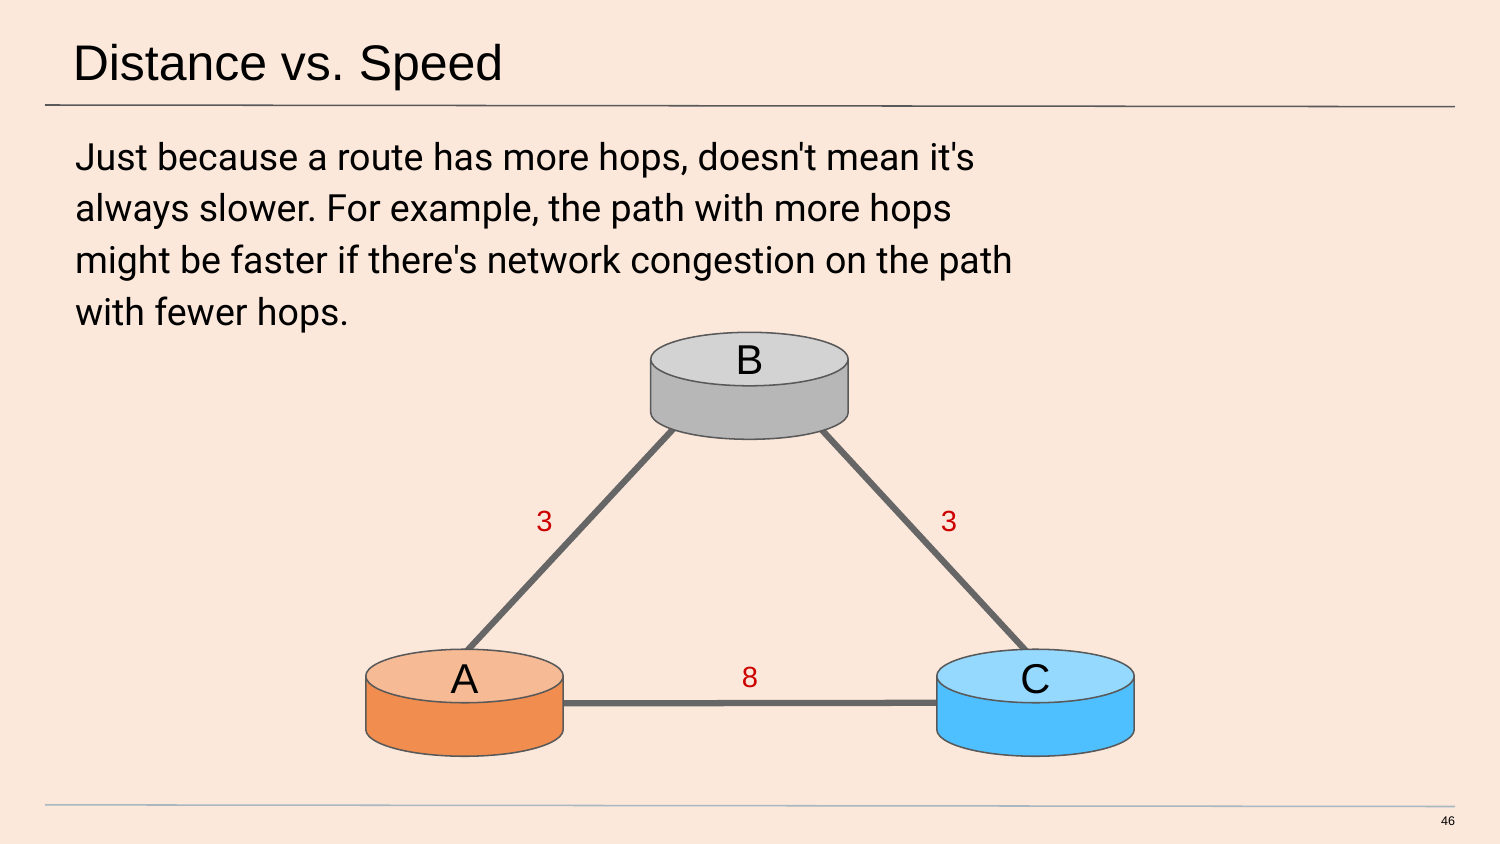

# Distance vs. Speed
Just because a route has more hops, doesn't mean it's always slower. For example, the path with more hops might be faster if there's network congestion on the path with fewer hops.
B

3
3
A
C
8

46